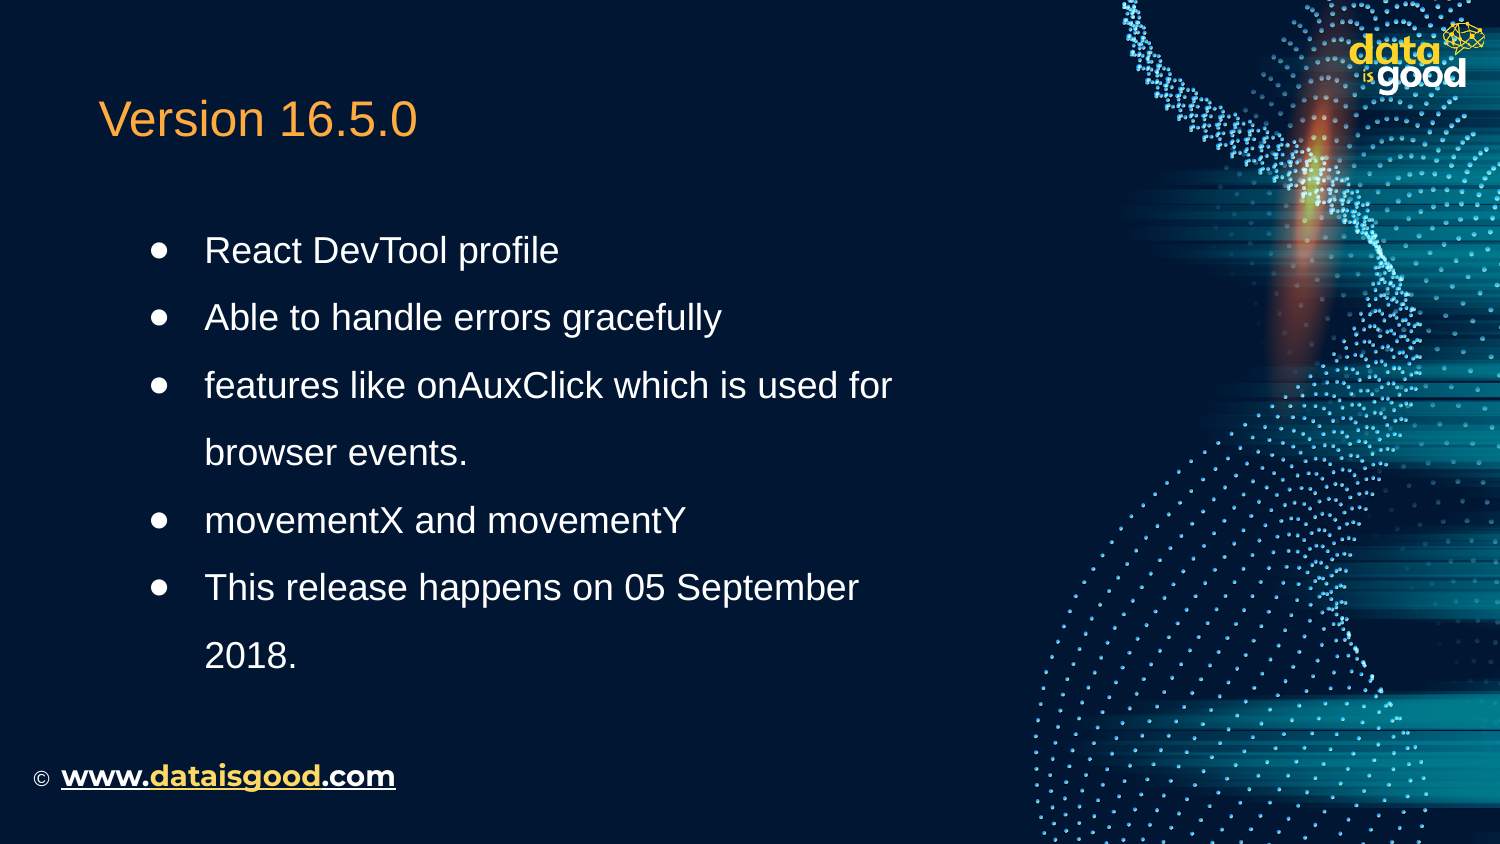

# Version 16.5.0
React DevTool profile
Able to handle errors gracefully
features like onAuxClick which is used for browser events.
movementX and movementY
This release happens on 05 September 2018.